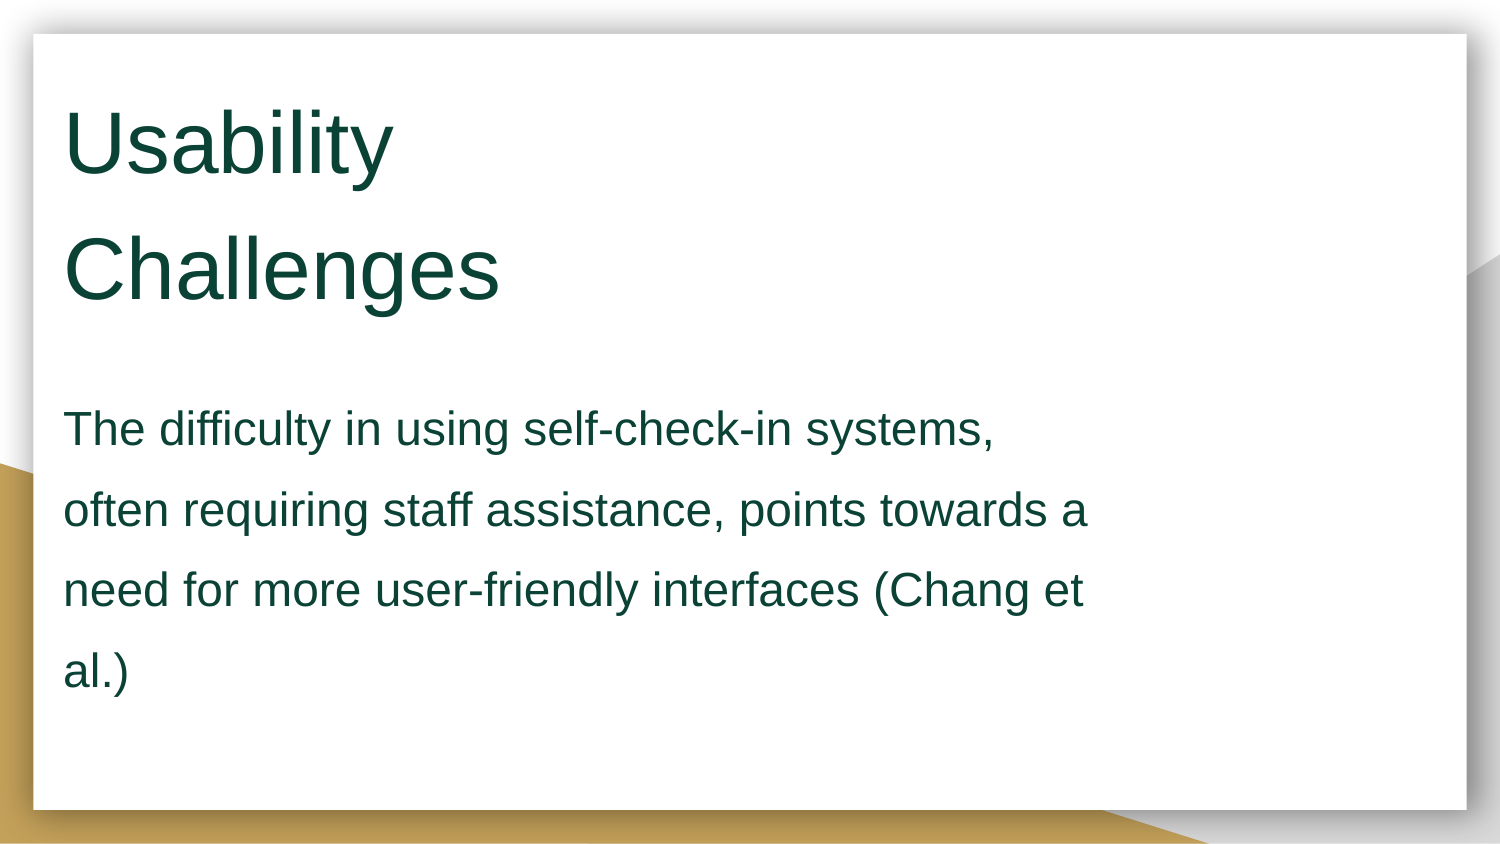

Usability Challenges
#

The difficulty in using self-check-in systems, often requiring staff assistance, points towards a need for more user-friendly interfaces (Chang et al.)